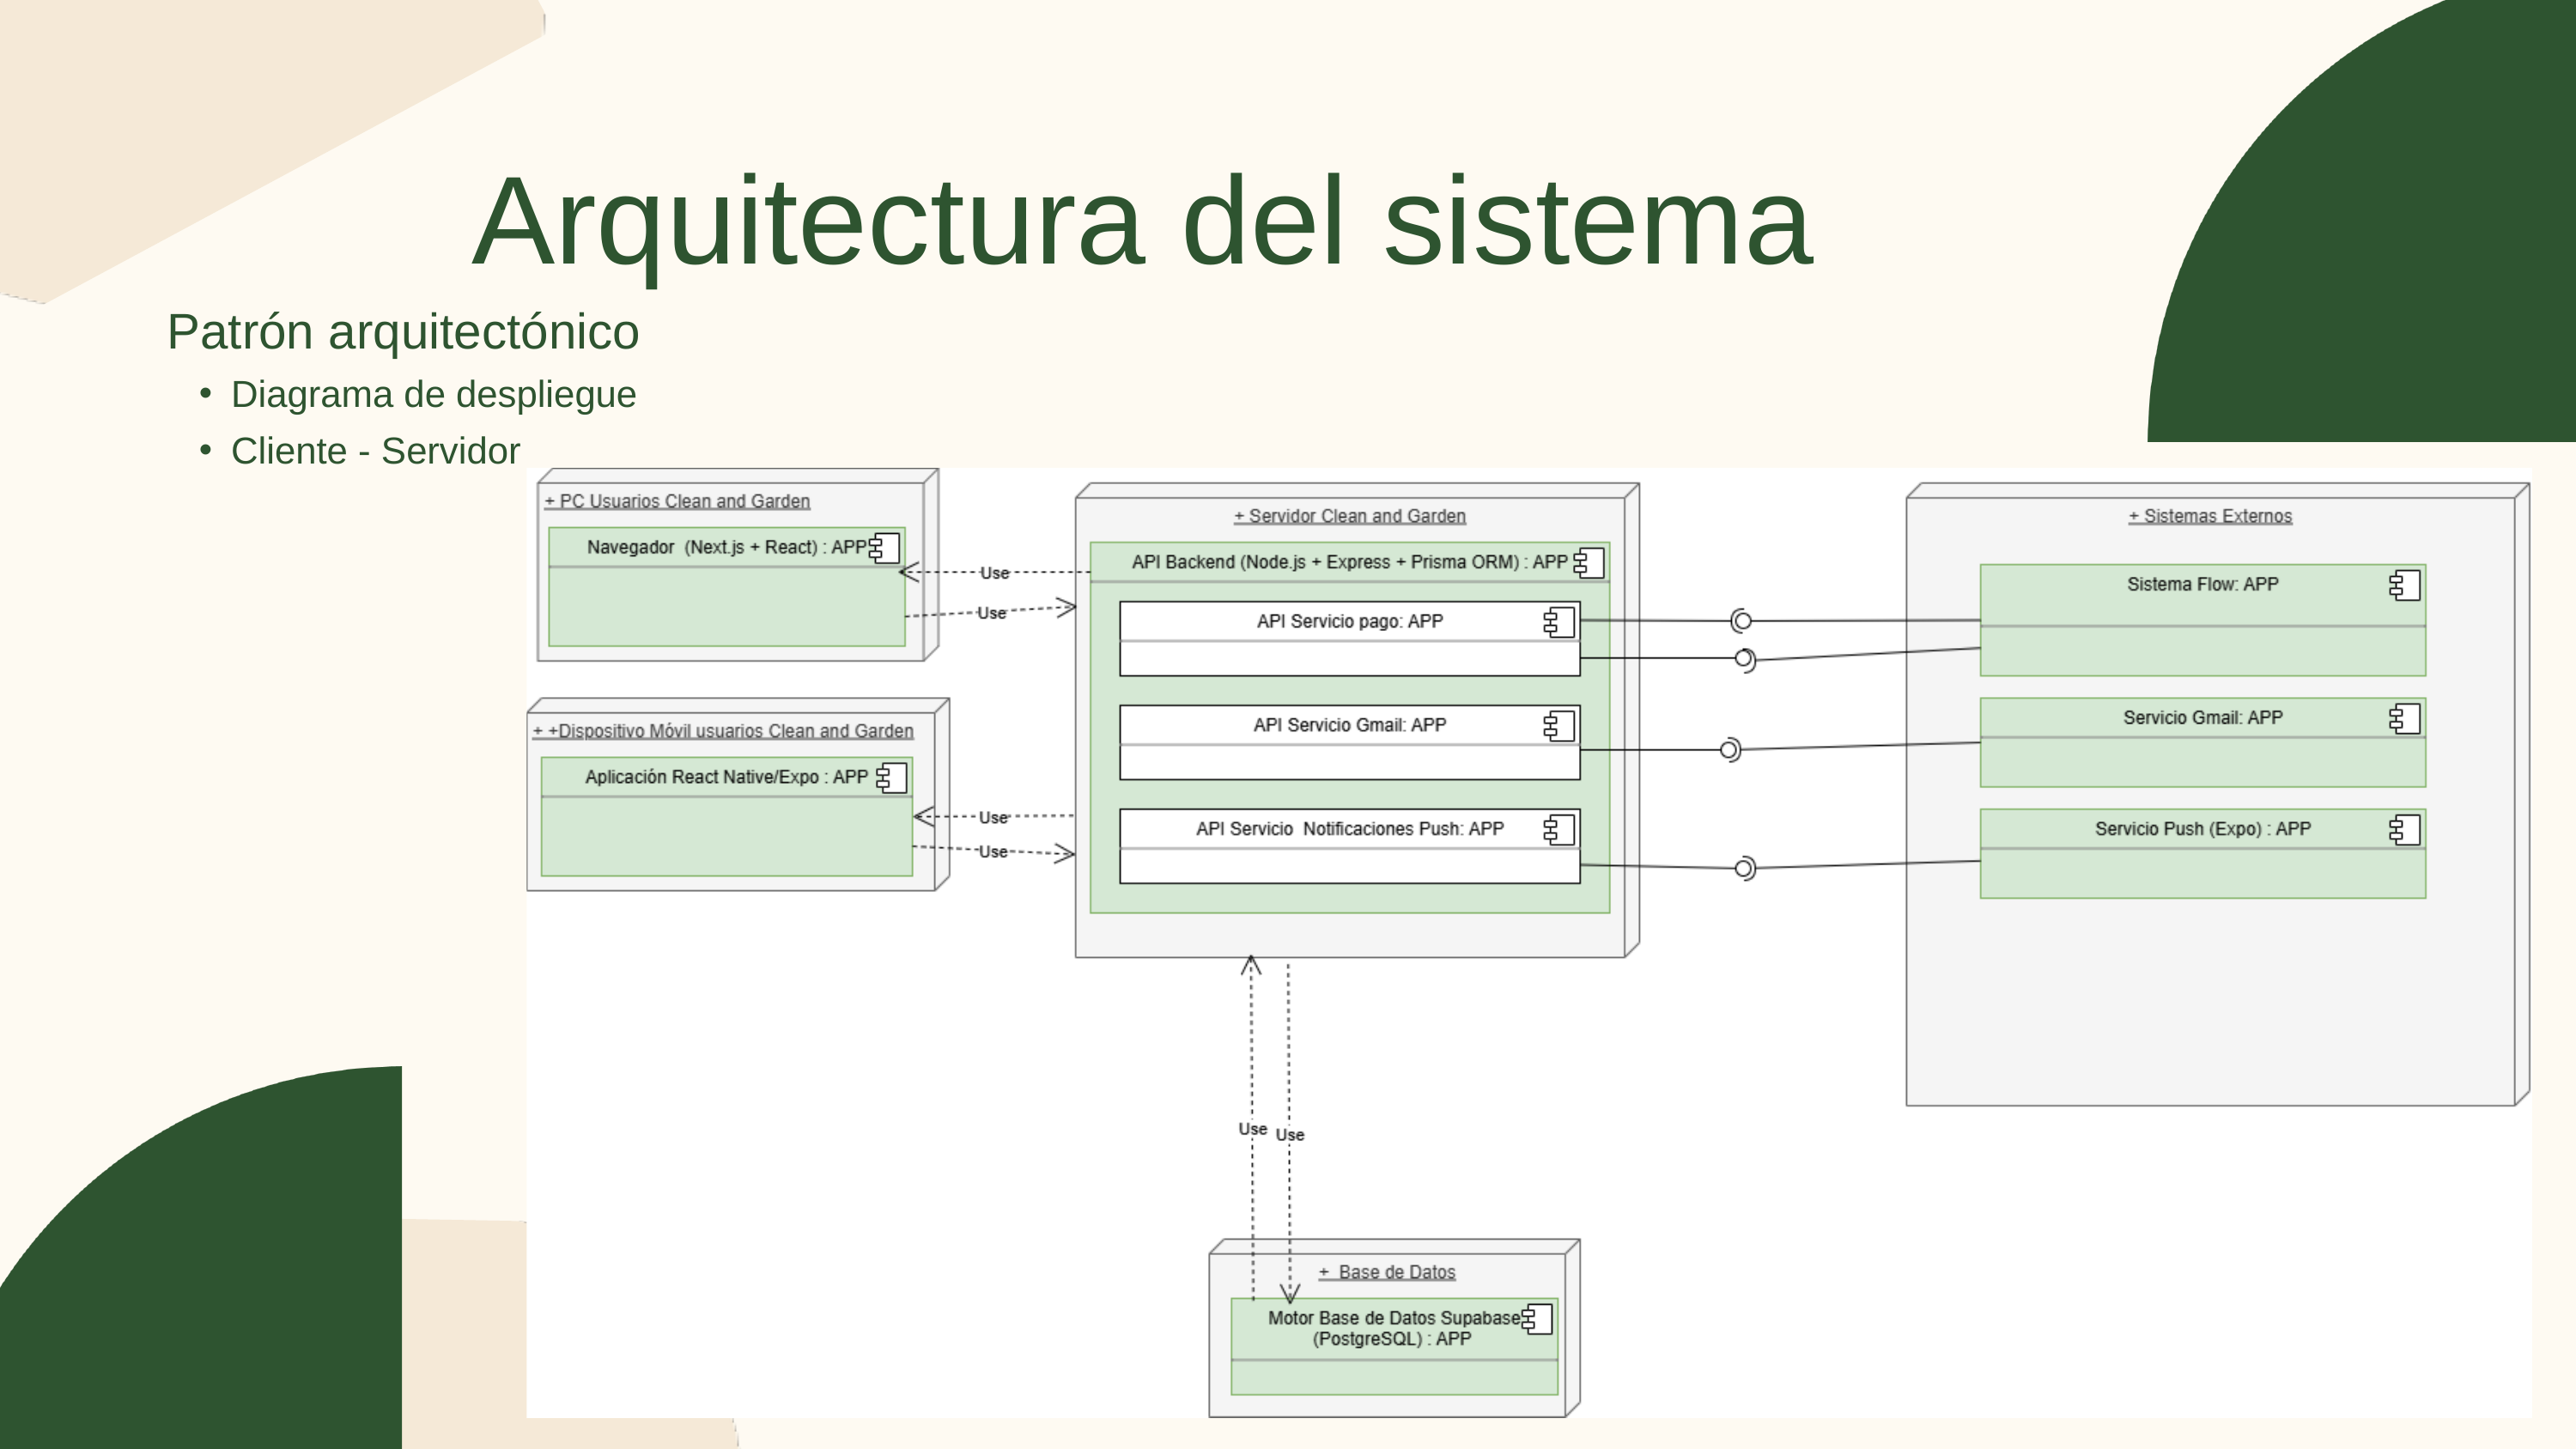

Arquitectura del sistema
Patrón arquitectónico
Diagrama de despliegue
Cliente - Servidor